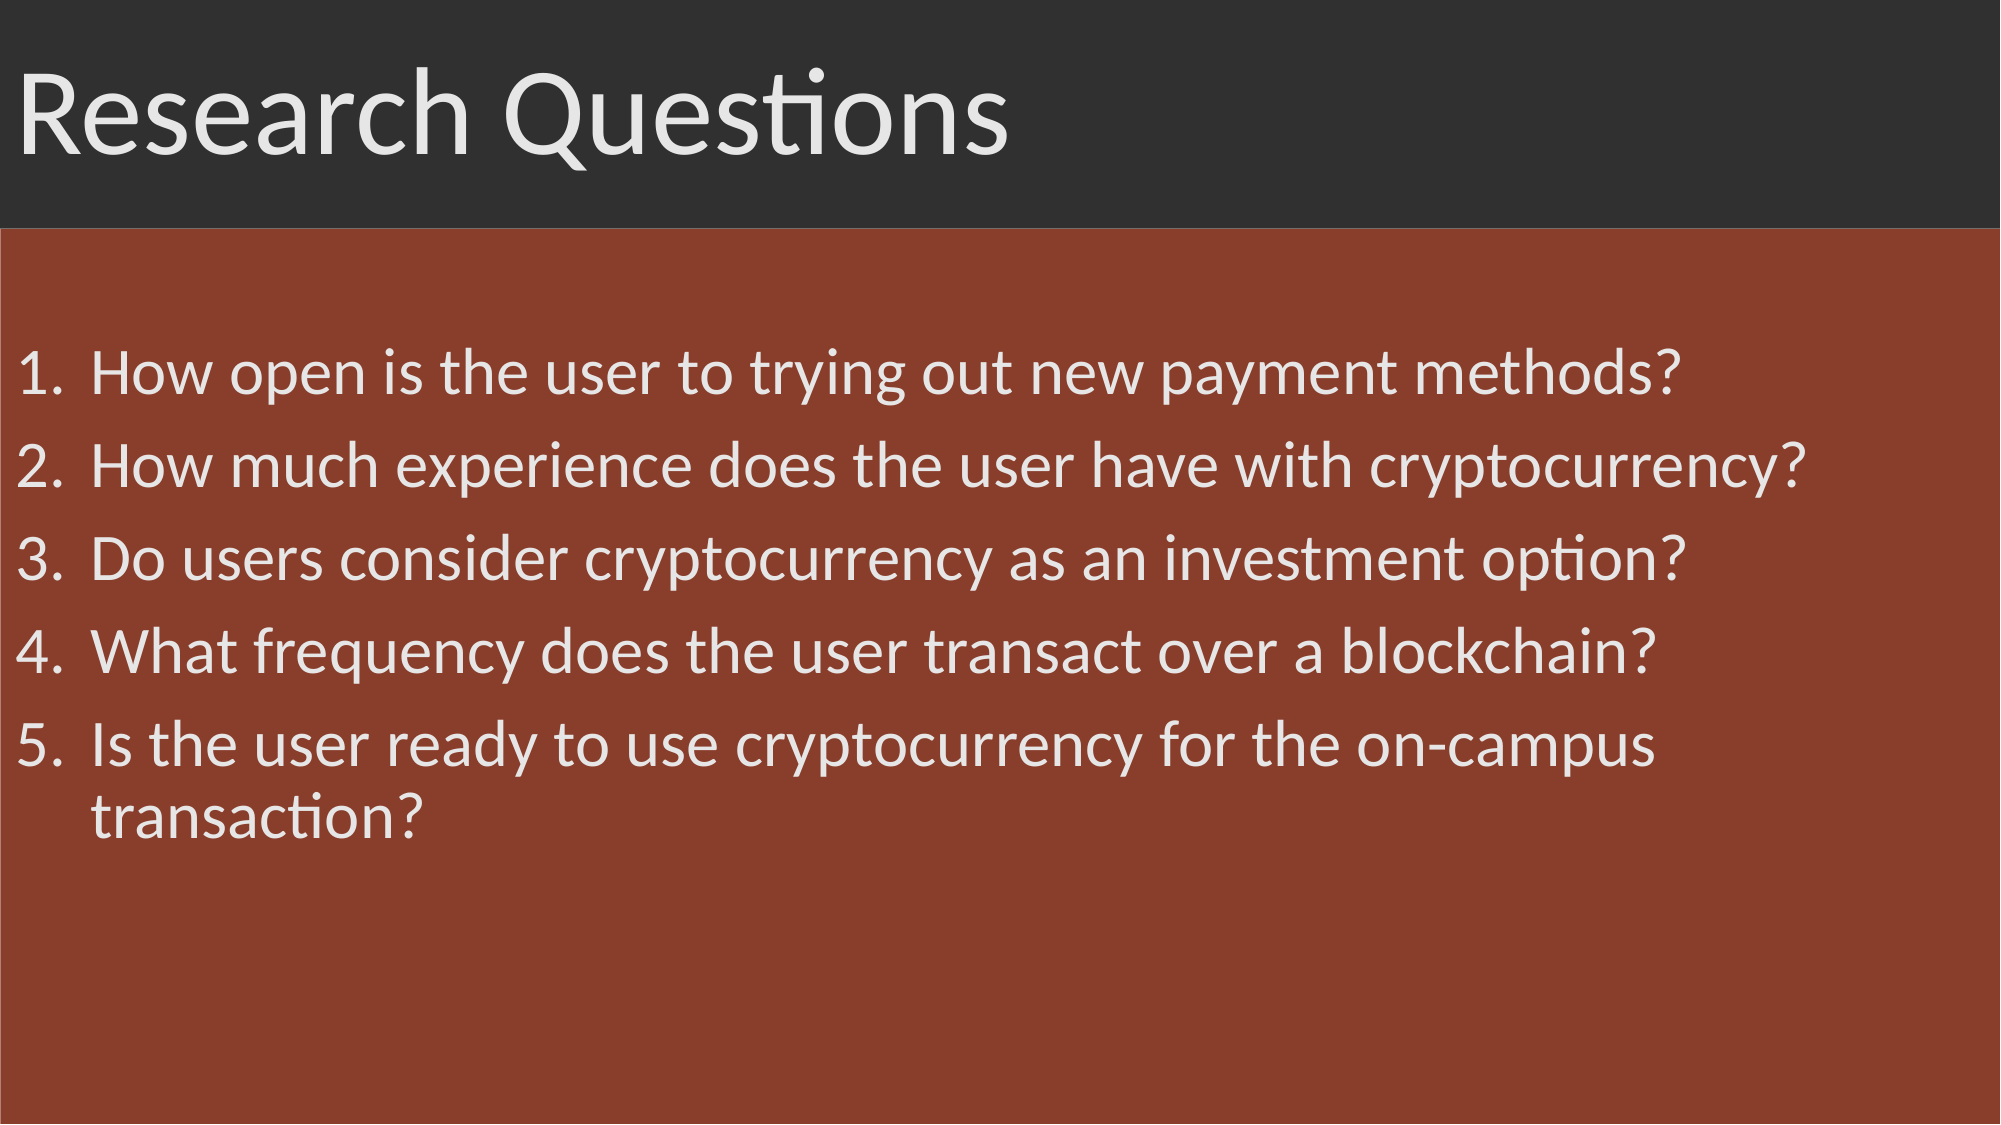

# Research Questions

How open is the user to trying out new payment methods?
How much experience does the user have with cryptocurrency?
Do users consider cryptocurrency as an investment option?
What frequency does the user transact over a blockchain?
Is the user ready to use cryptocurrency for the on-campus transaction?